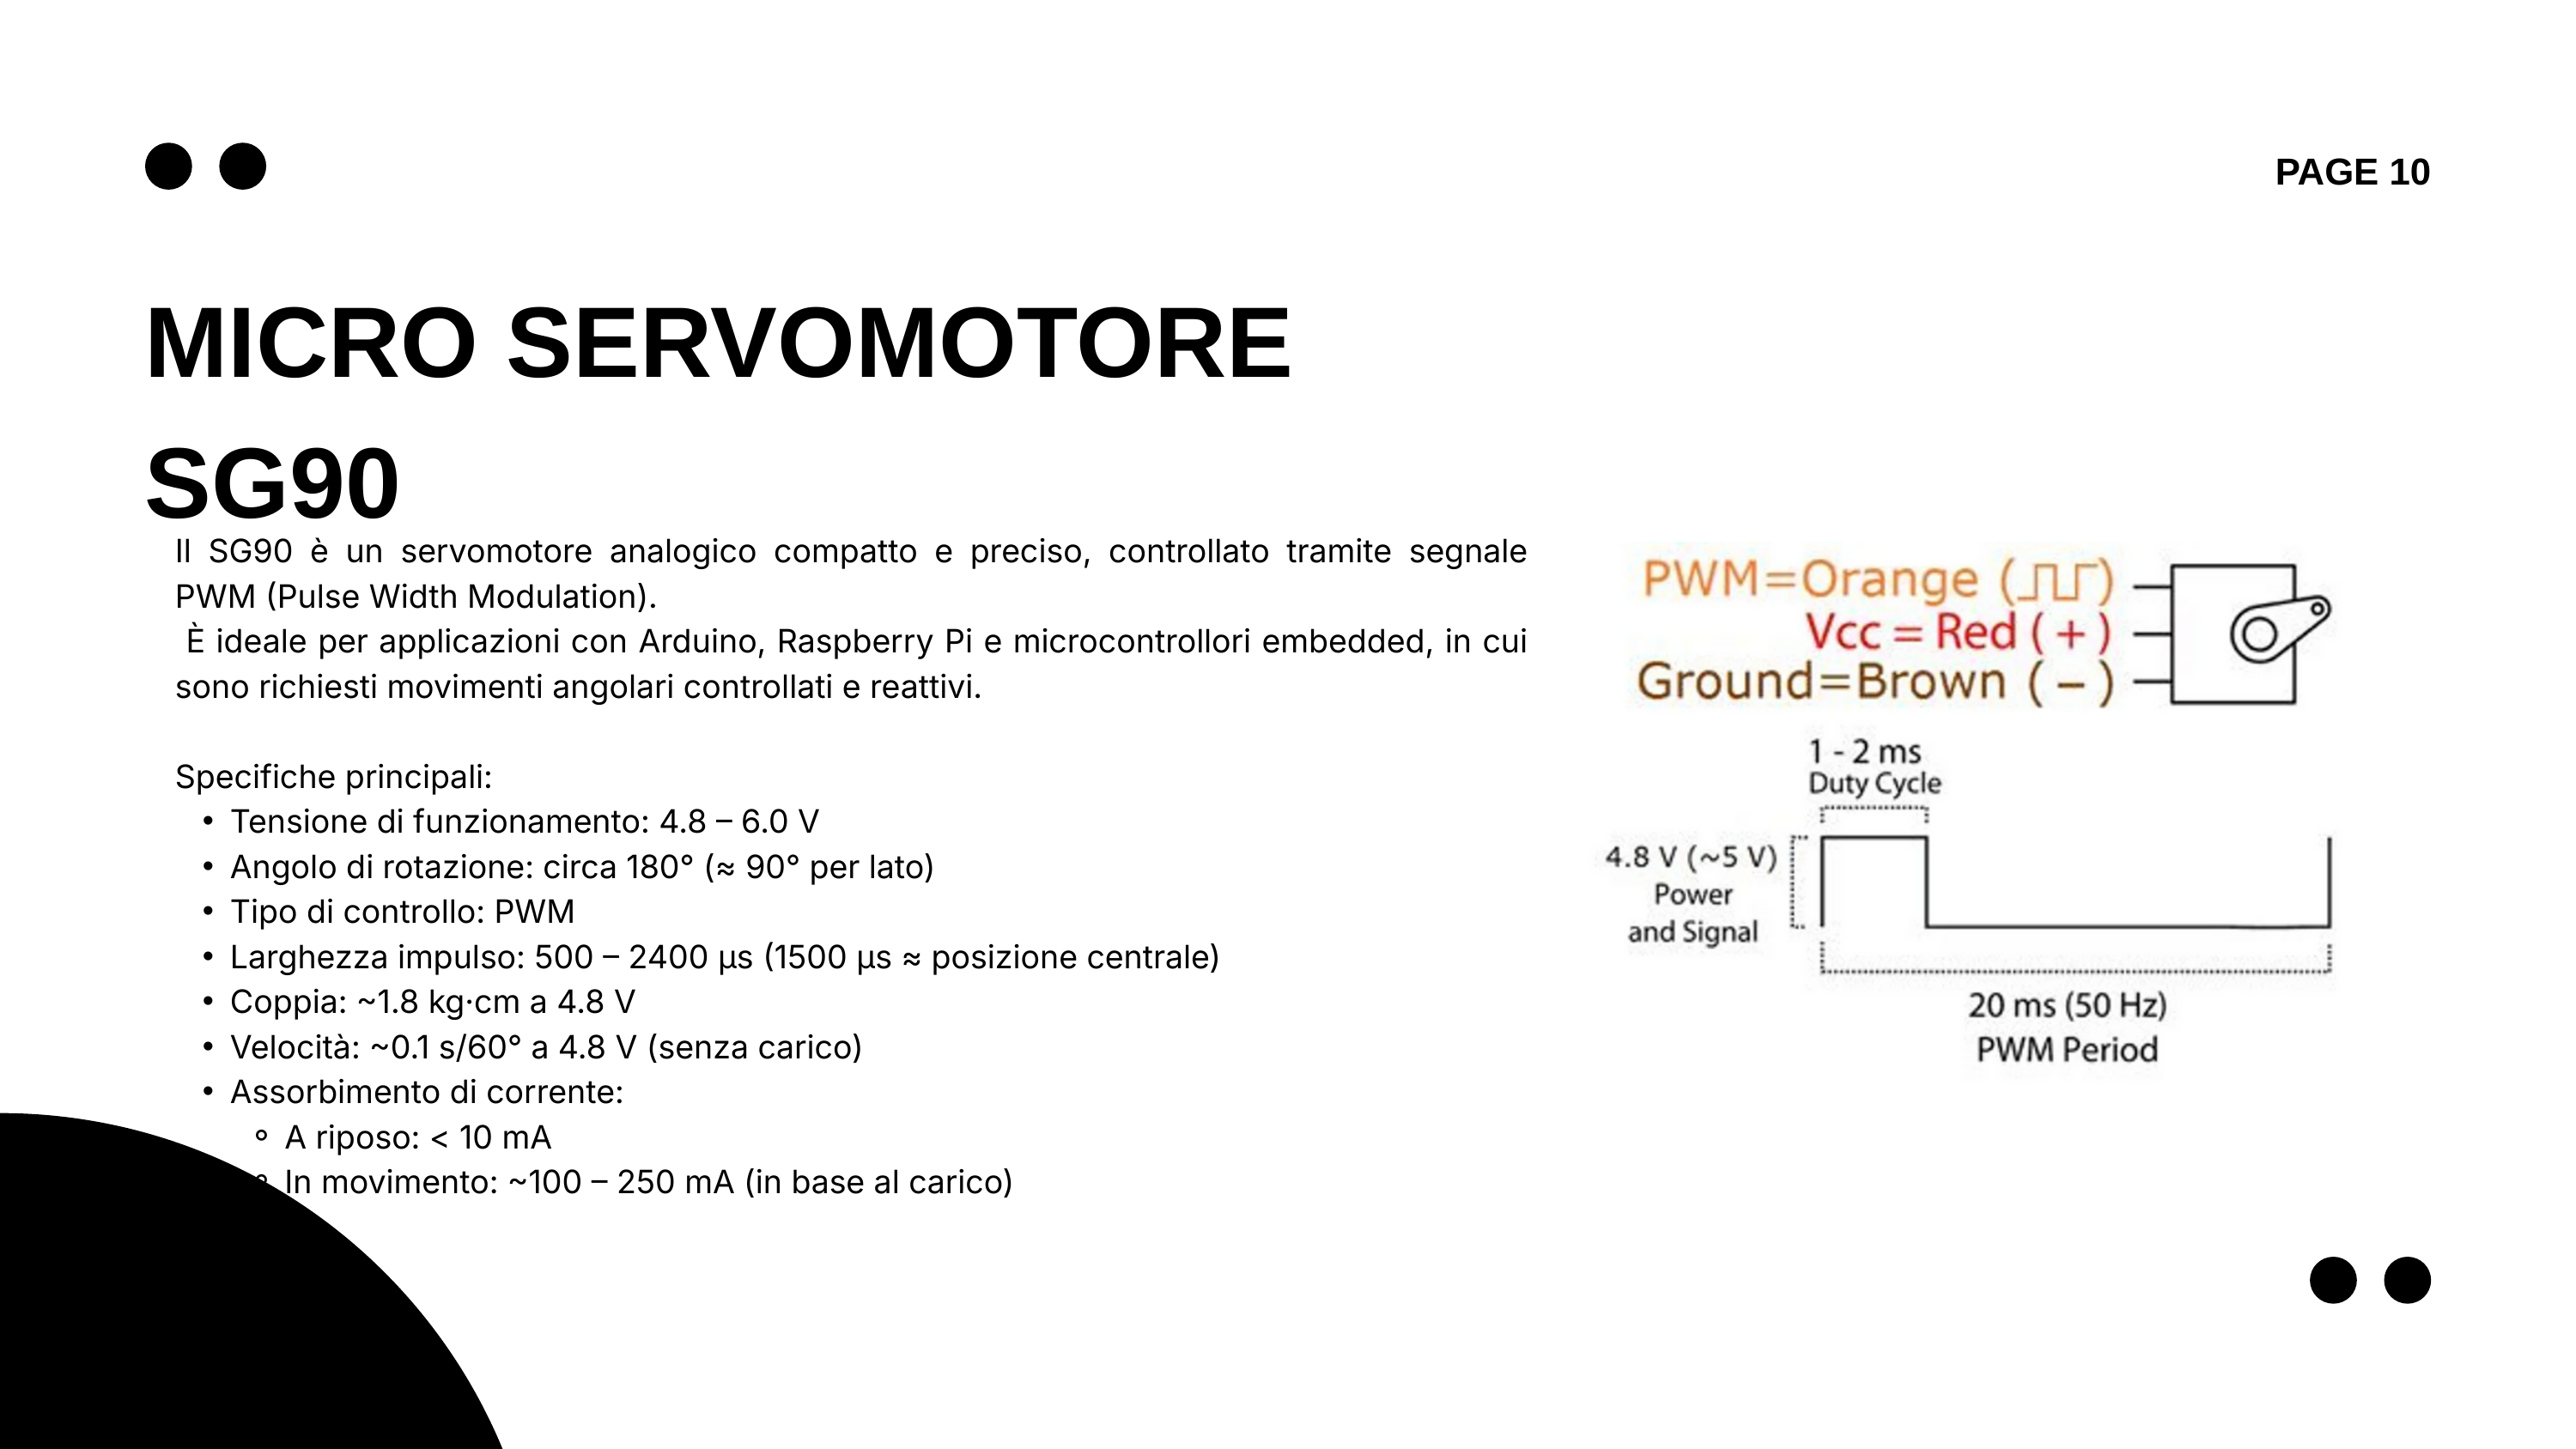

PAGE 10

MICRO SERVOMOTORE SG90
Il SG90 è un servomotore analogico compatto e preciso, controllato tramite segnale PWM (Pulse Width Modulation).
 È ideale per applicazioni con Arduino, Raspberry Pi e microcontrollori embedded, in cui sono richiesti movimenti angolari controllati e reattivi.

Specifiche principali:
Tensione di funzionamento: 4.8 – 6.0 V
Angolo di rotazione: circa 180° (≈ 90° per lato)
Tipo di controllo: PWM
Larghezza impulso: 500 – 2400 µs (1500 µs ≈ posizione centrale)
Coppia: ~1.8 kg·cm a 4.8 V
Velocità: ~0.1 s/60° a 4.8 V (senza carico)
Assorbimento di corrente:
A riposo: < 10 mA
In movimento: ~100 – 250 mA (in base al carico)